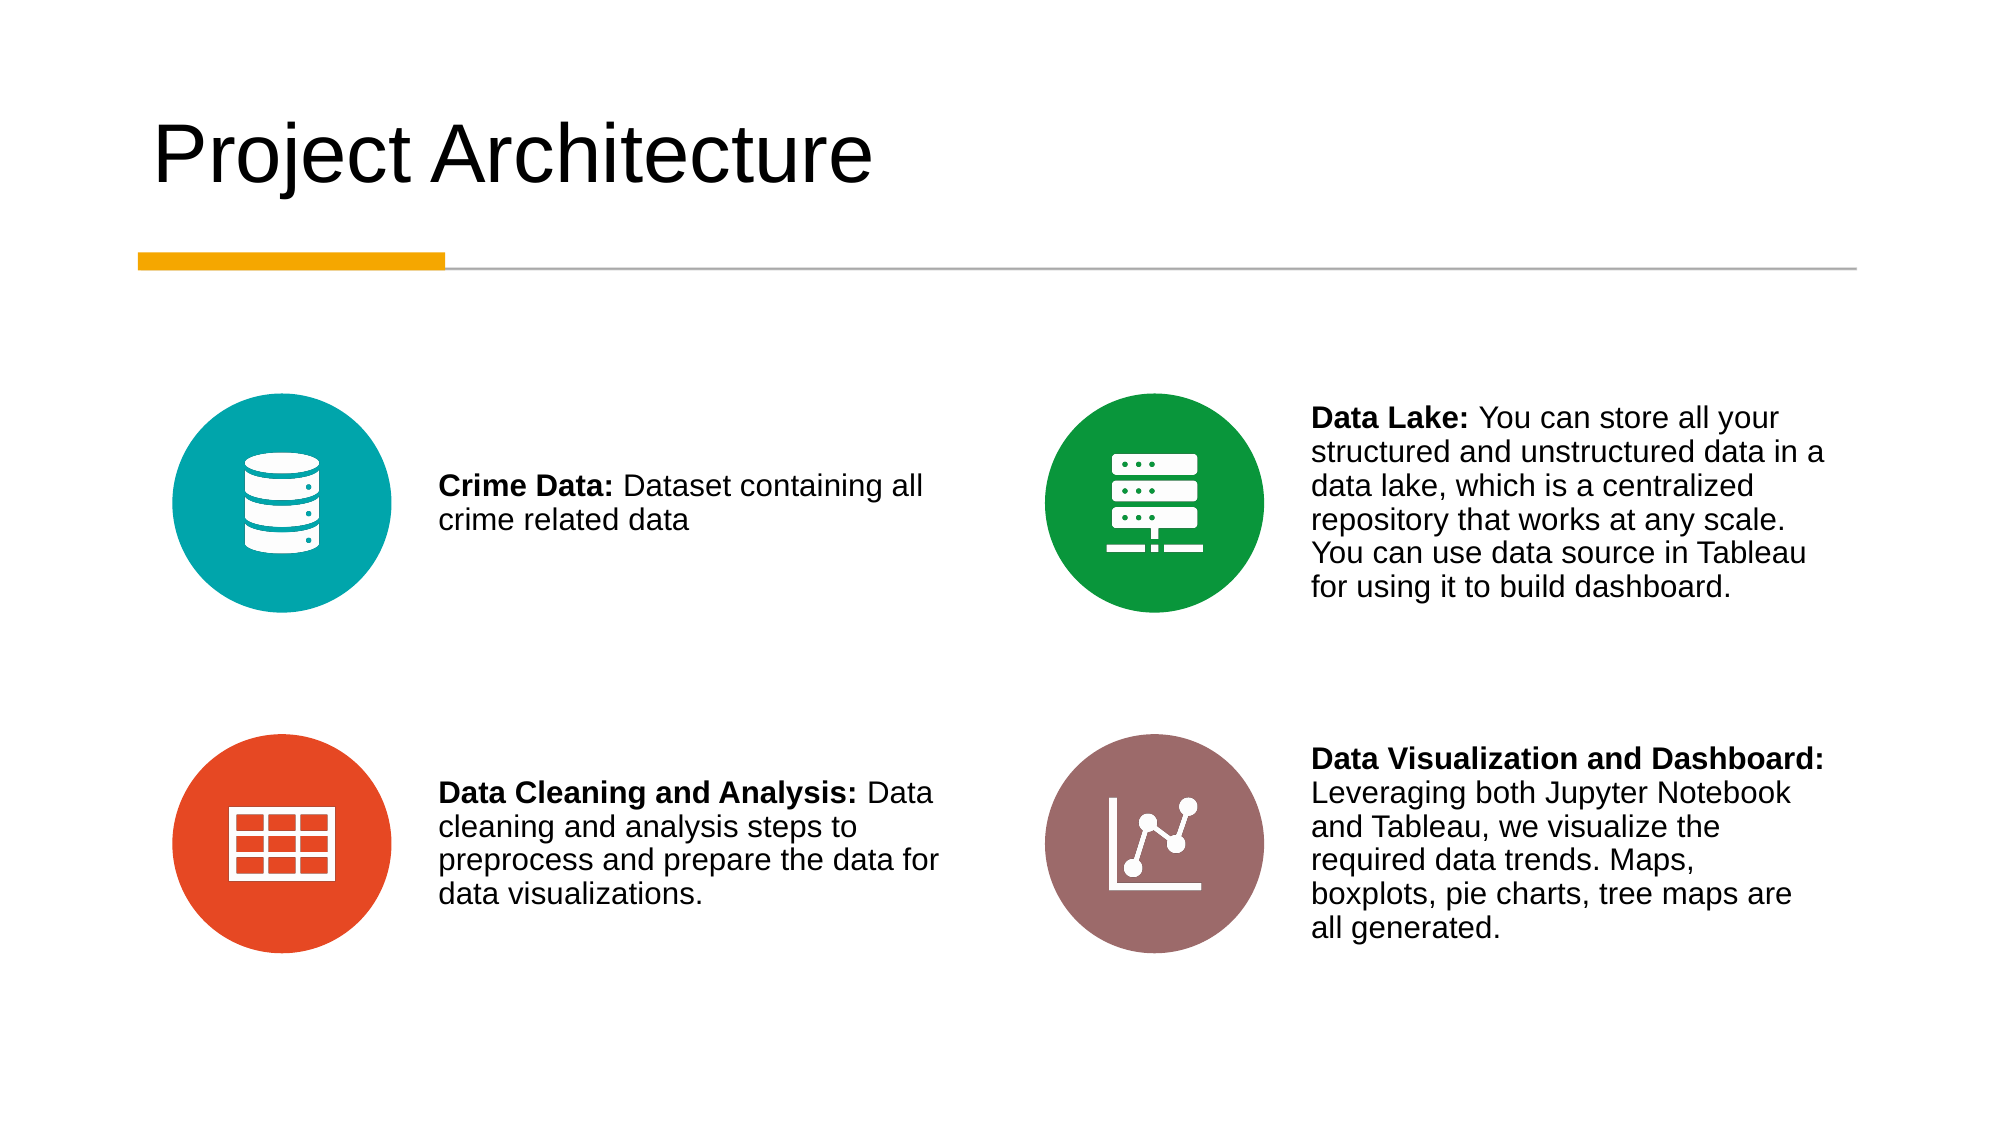

# Project Architecture

Crime Data: Dataset containing all crime related data
Data Lake: You can store all your structured and unstructured data in a data lake, which is a centralized repository that works at any scale. You can use data source in Tableau for using it to build dashboard.
Data Cleaning and Analysis: Data cleaning and analysis steps to preprocess and prepare the data for data visualizations.
Data Visualization and Dashboard: Leveraging both Jupyter Notebook and Tableau, we visualize the required data trends. Maps, boxplots, pie charts, tree maps are all generated.